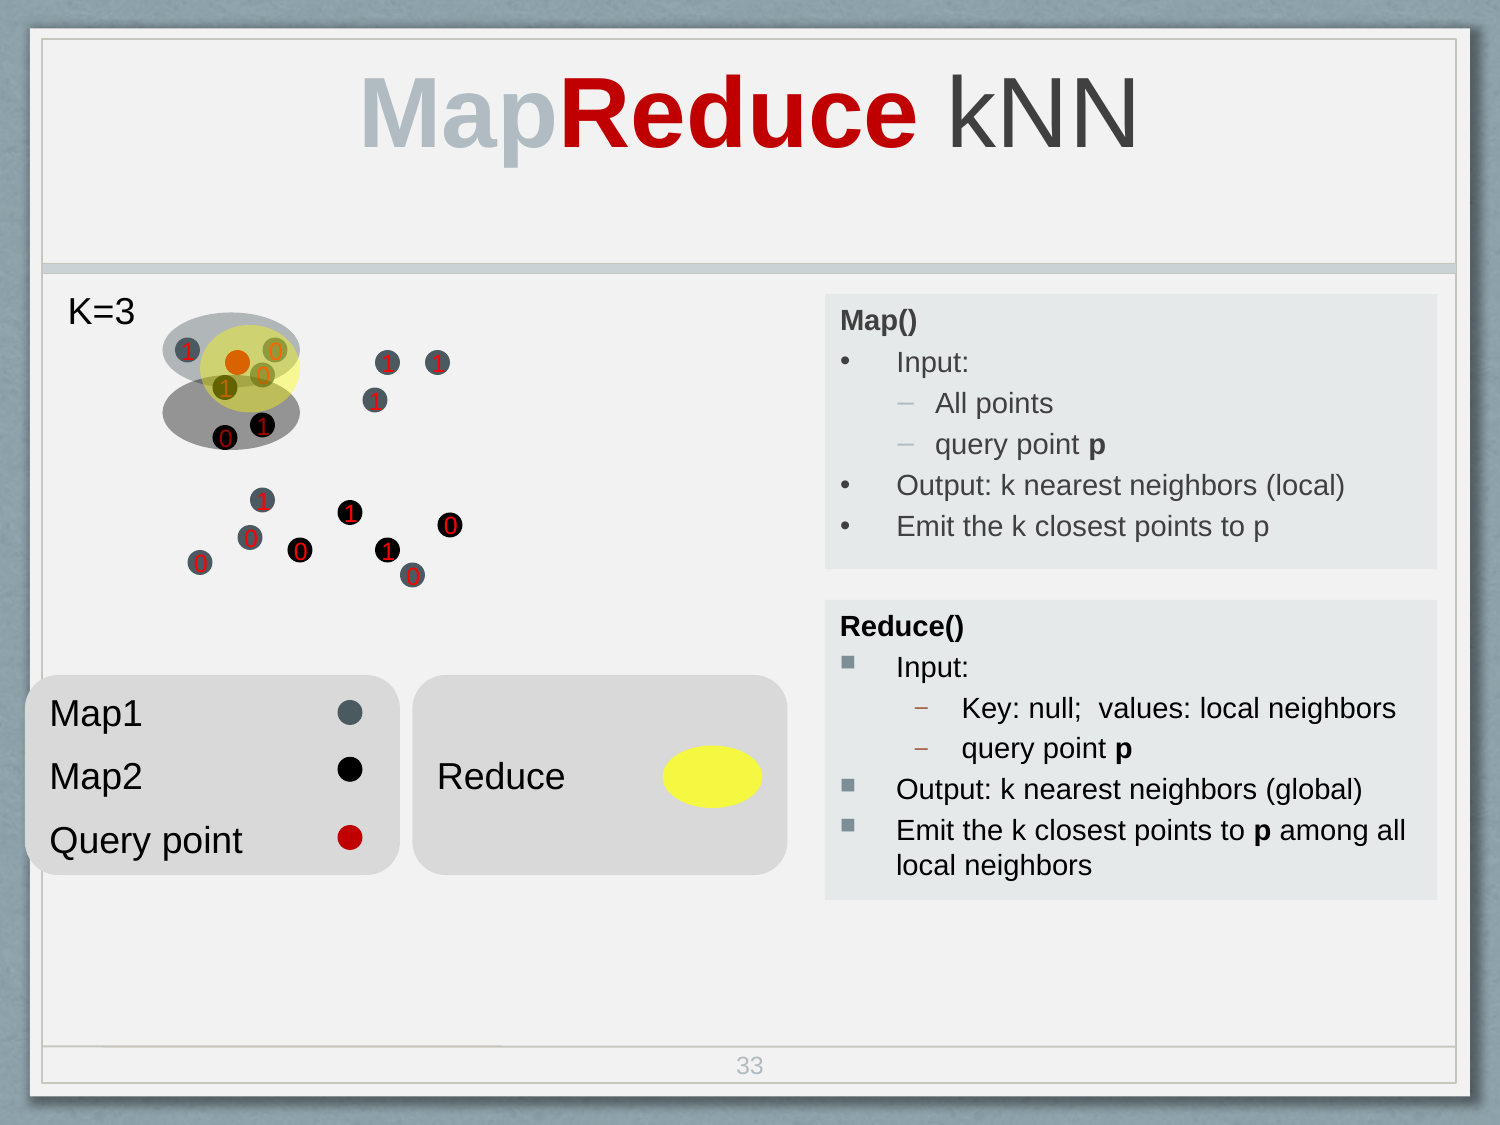

# MapReduce kNN
K=3
Map()
Input:
All points
query point p
Output: k nearest neighbors (local)
Emit the k closest points to p

1
0
1
1
0
1
1
1
0
1
1
0
0
0
1
0
0

Reduce()
Input:
Key: null;  values: local neighbors
query point p
Output: k nearest neighbors (global)
Emit the k closest points to p among all local neighbors
Map1
Map2
Query point

Reduce

33